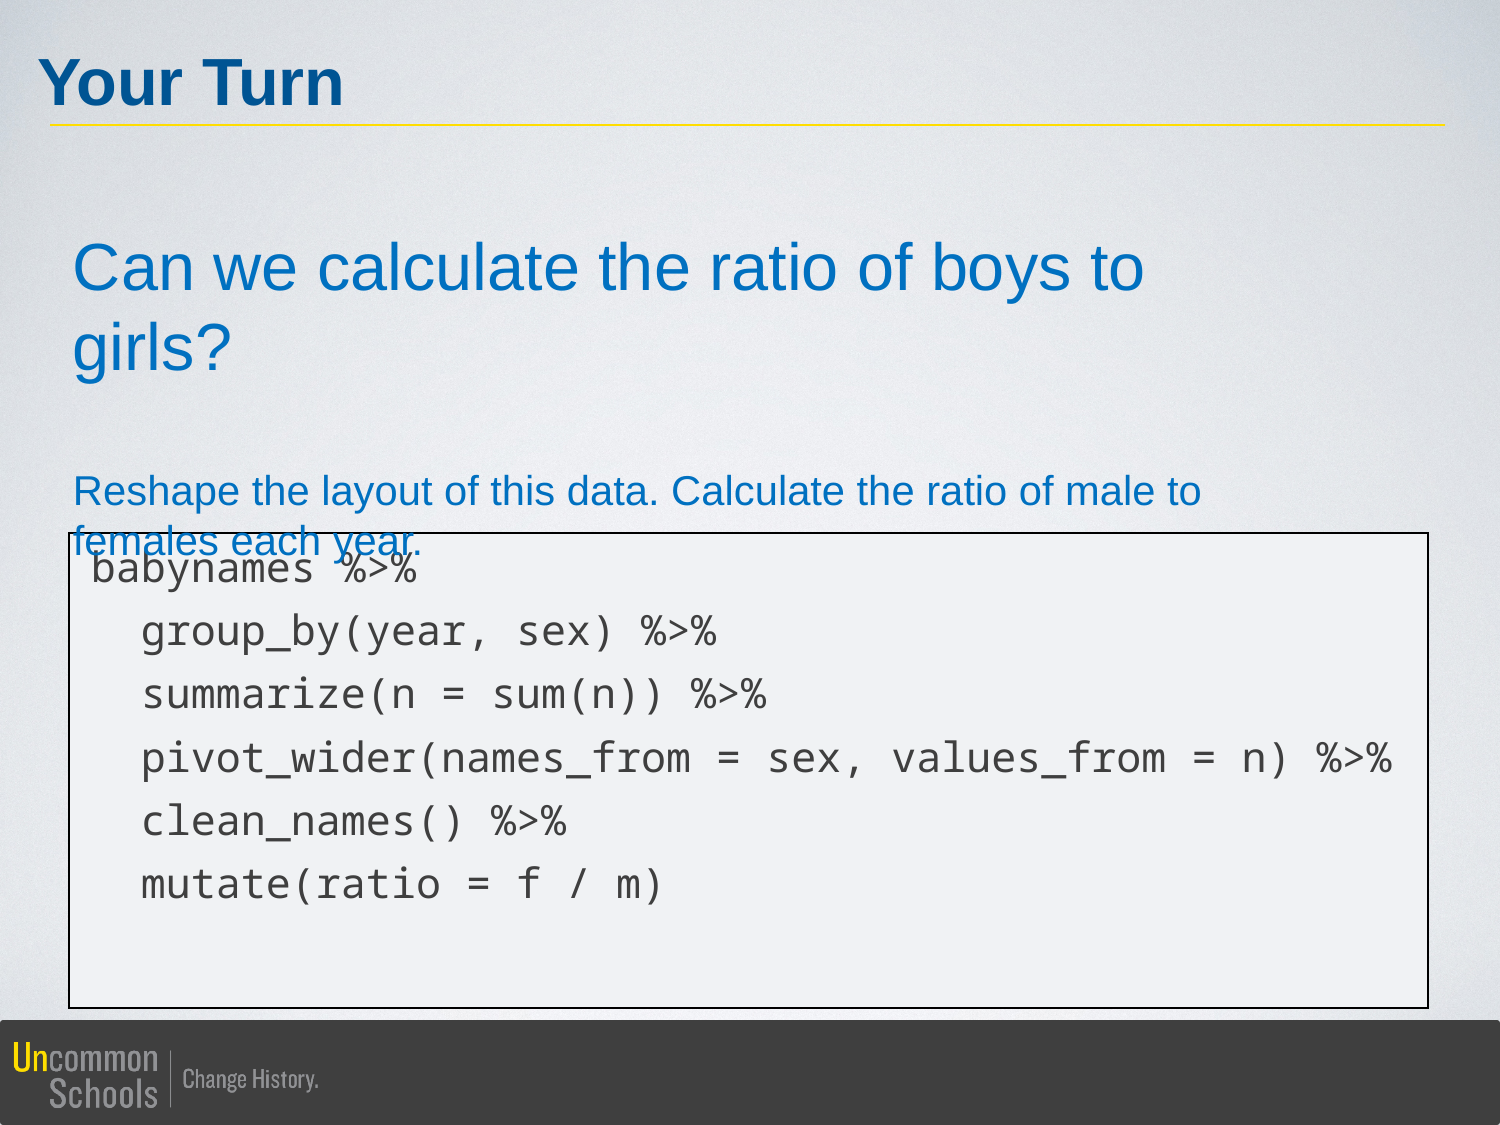

Your Turn
Can we calculate the ratio of boys to girls?

Reshape the layout of this data. Calculate the ratio of male to females each year.

babynames %>%
  group_by(year, sex) %>%
  summarize(n = sum(n)) %>%
  pivot_wider(names_from = sex, values_from = n) %>%
  clean_names() %>%
  mutate(ratio = f / m)